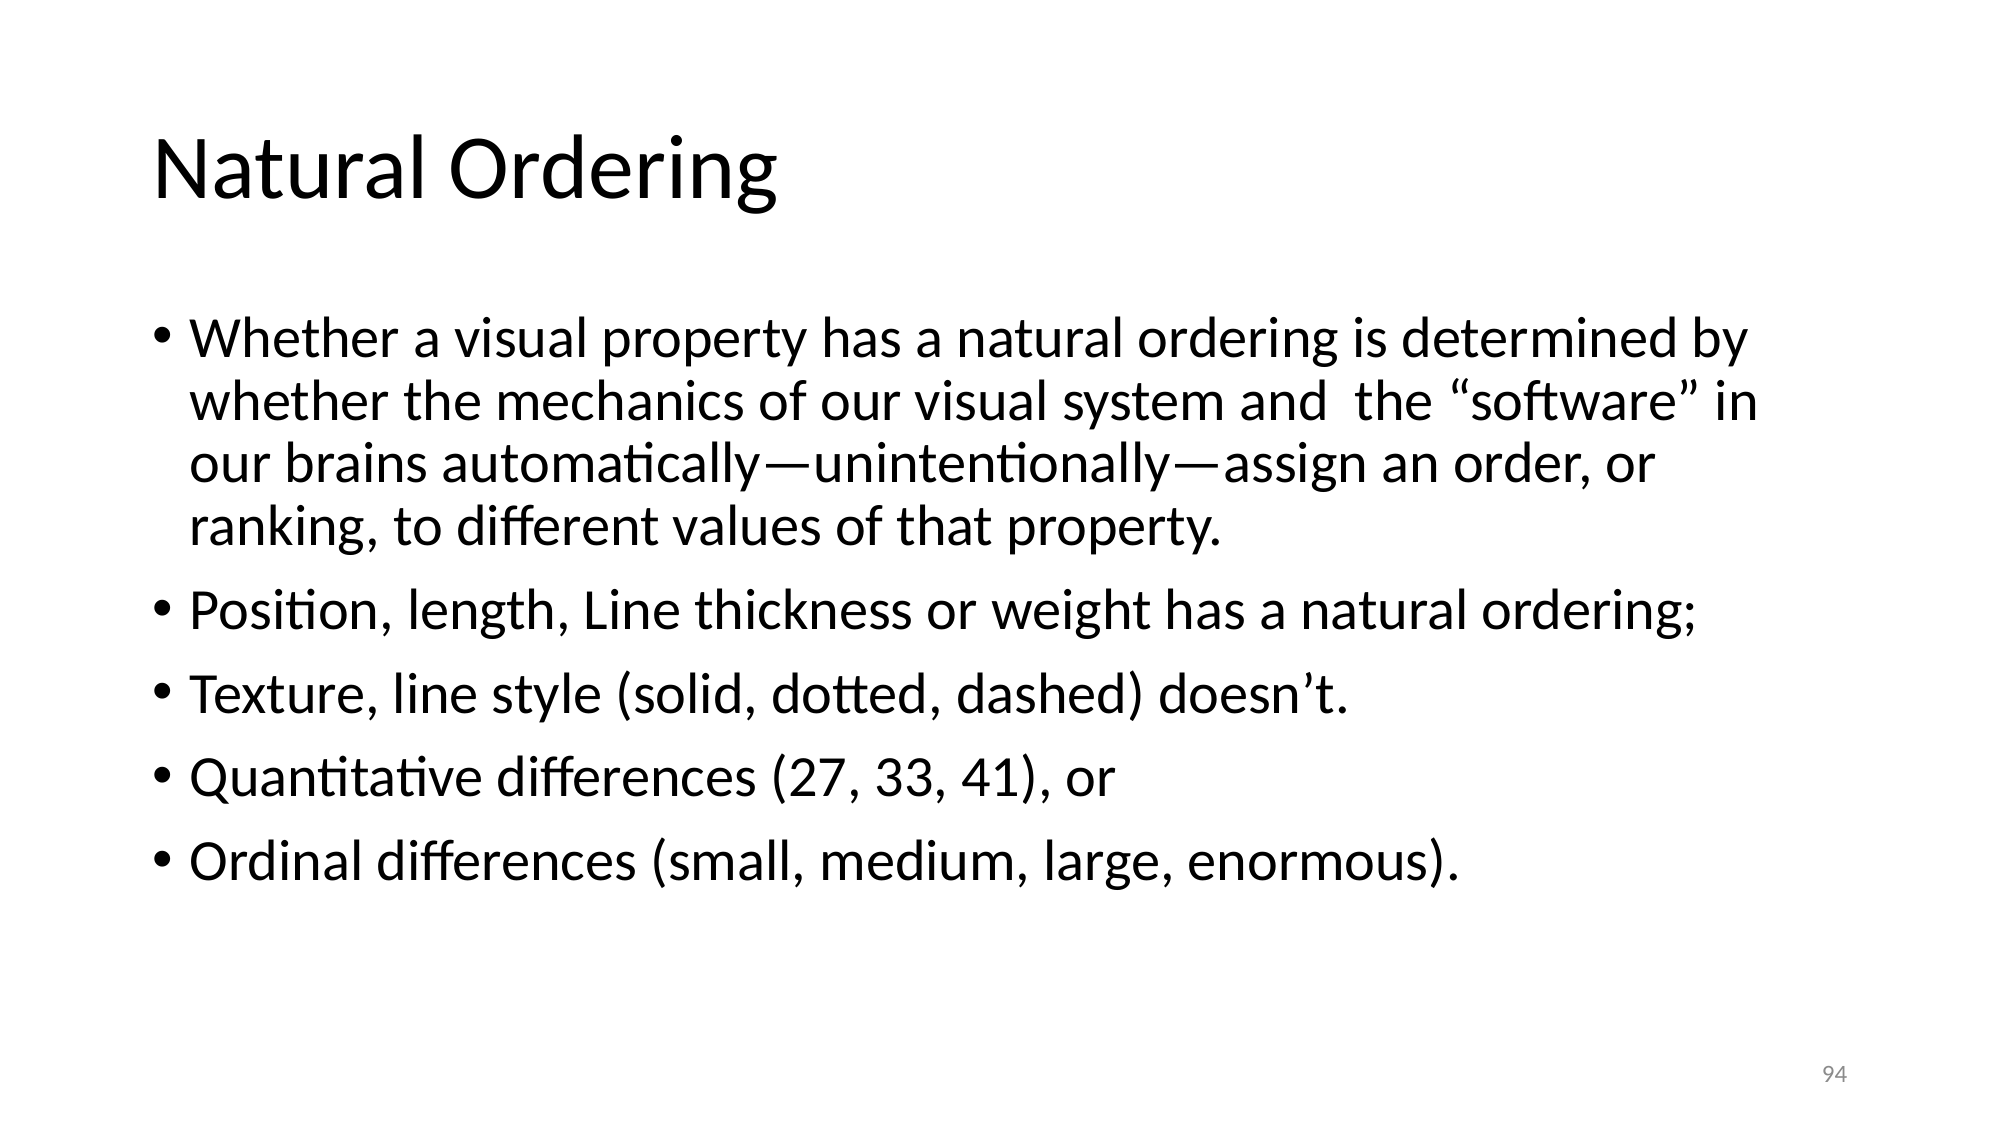

# Natural Ordering
Whether a visual property has a natural ordering is determined by whether the mechanics of our visual system and  the “software” in our brains automatically—unintentionally—assign an order, or ranking, to different values of that property.
Position, length, Line thickness or weight has a natural ordering;
Texture, line style (solid, dotted, dashed) doesn’t.
Quantitative differences (27, 33, 41), or
Ordinal differences (small, medium, large, enormous).

94